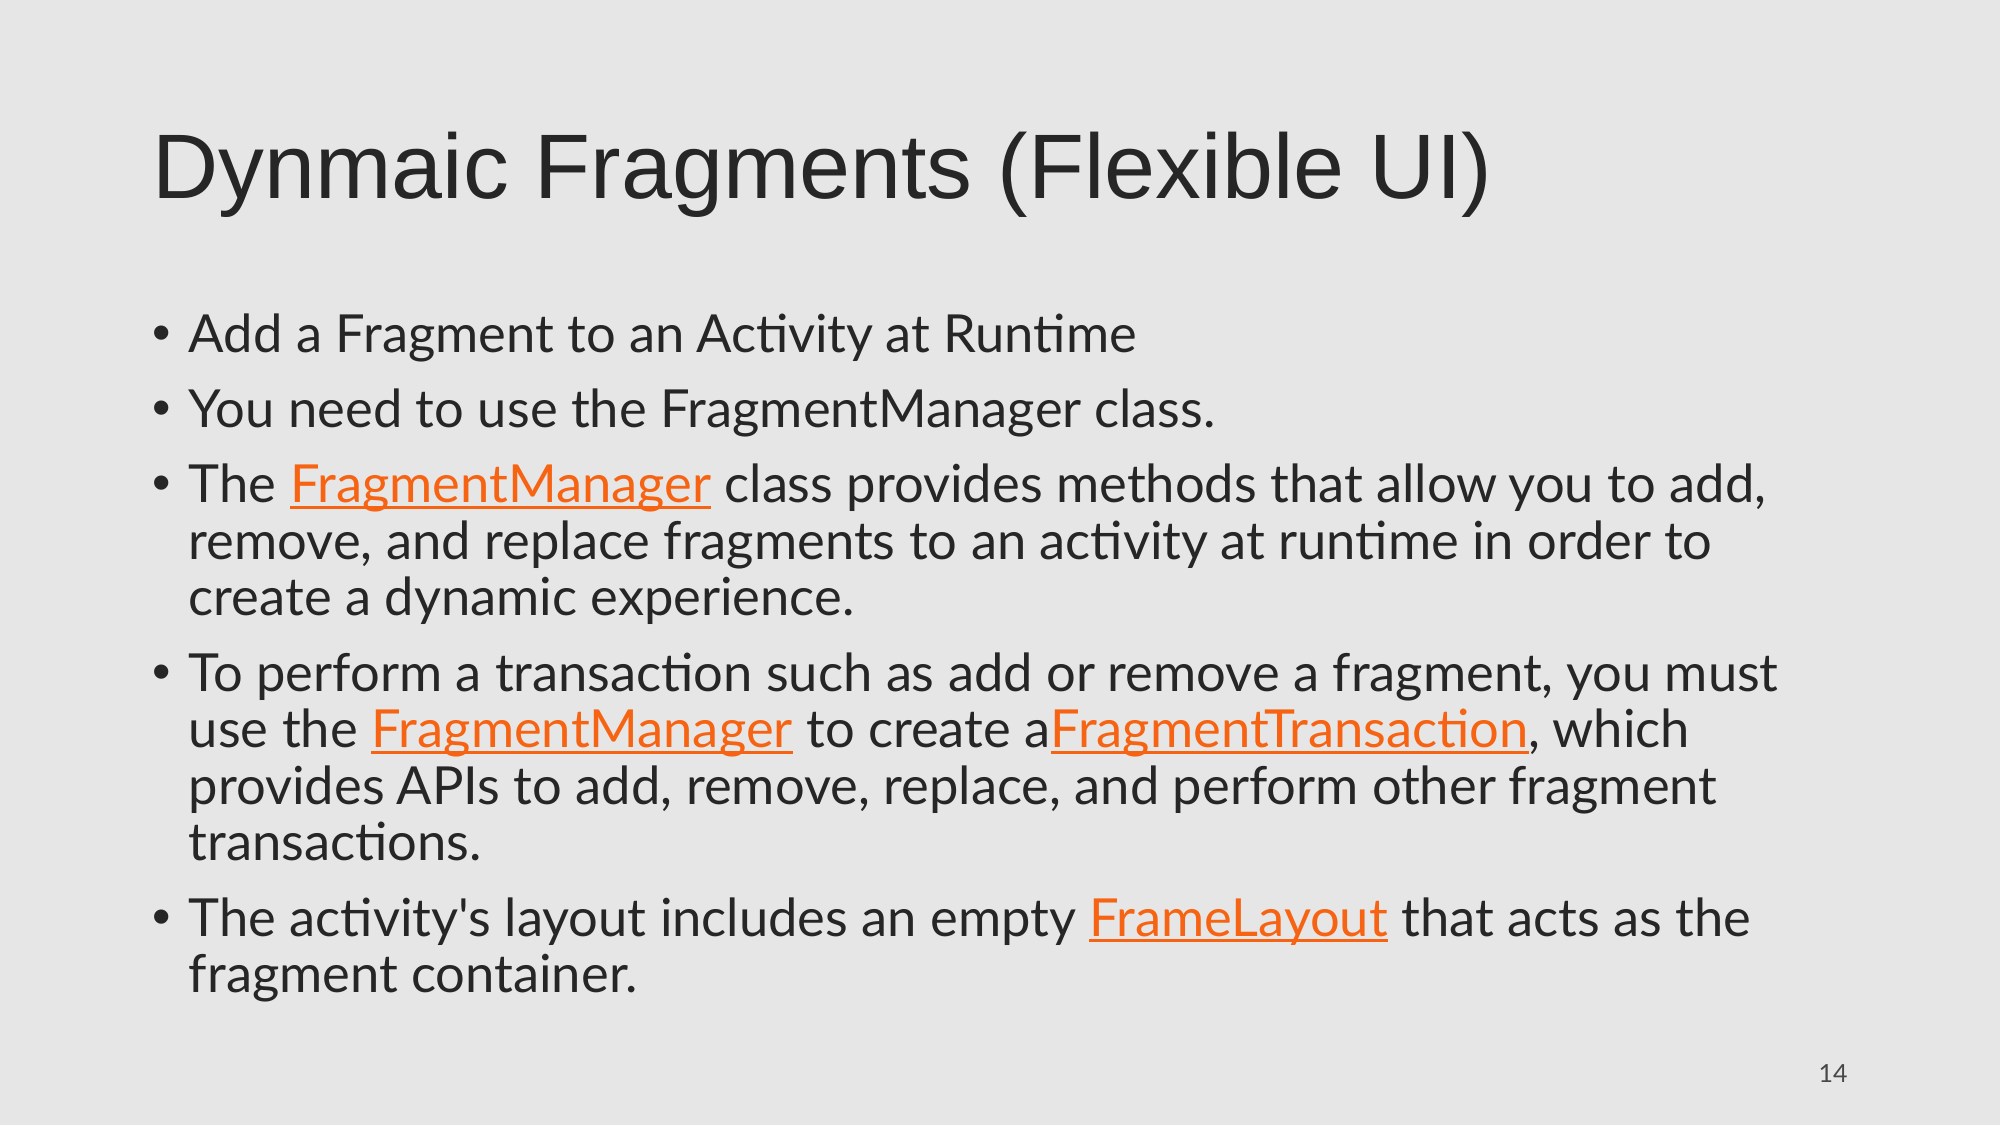

# Dynmaic Fragments (Flexible UI)
Add a Fragment to an Activity at Runtime
You need to use the FragmentManager class.
The FragmentManager class provides methods that allow you to add, remove, and replace fragments to an activity at runtime in order to create a dynamic experience.
To perform a transaction such as add or remove a fragment, you must use the FragmentManager to create aFragmentTransaction, which provides APIs to add, remove, replace, and perform other fragment transactions.
The activity's layout includes an empty FrameLayout that acts as the fragment container.
14